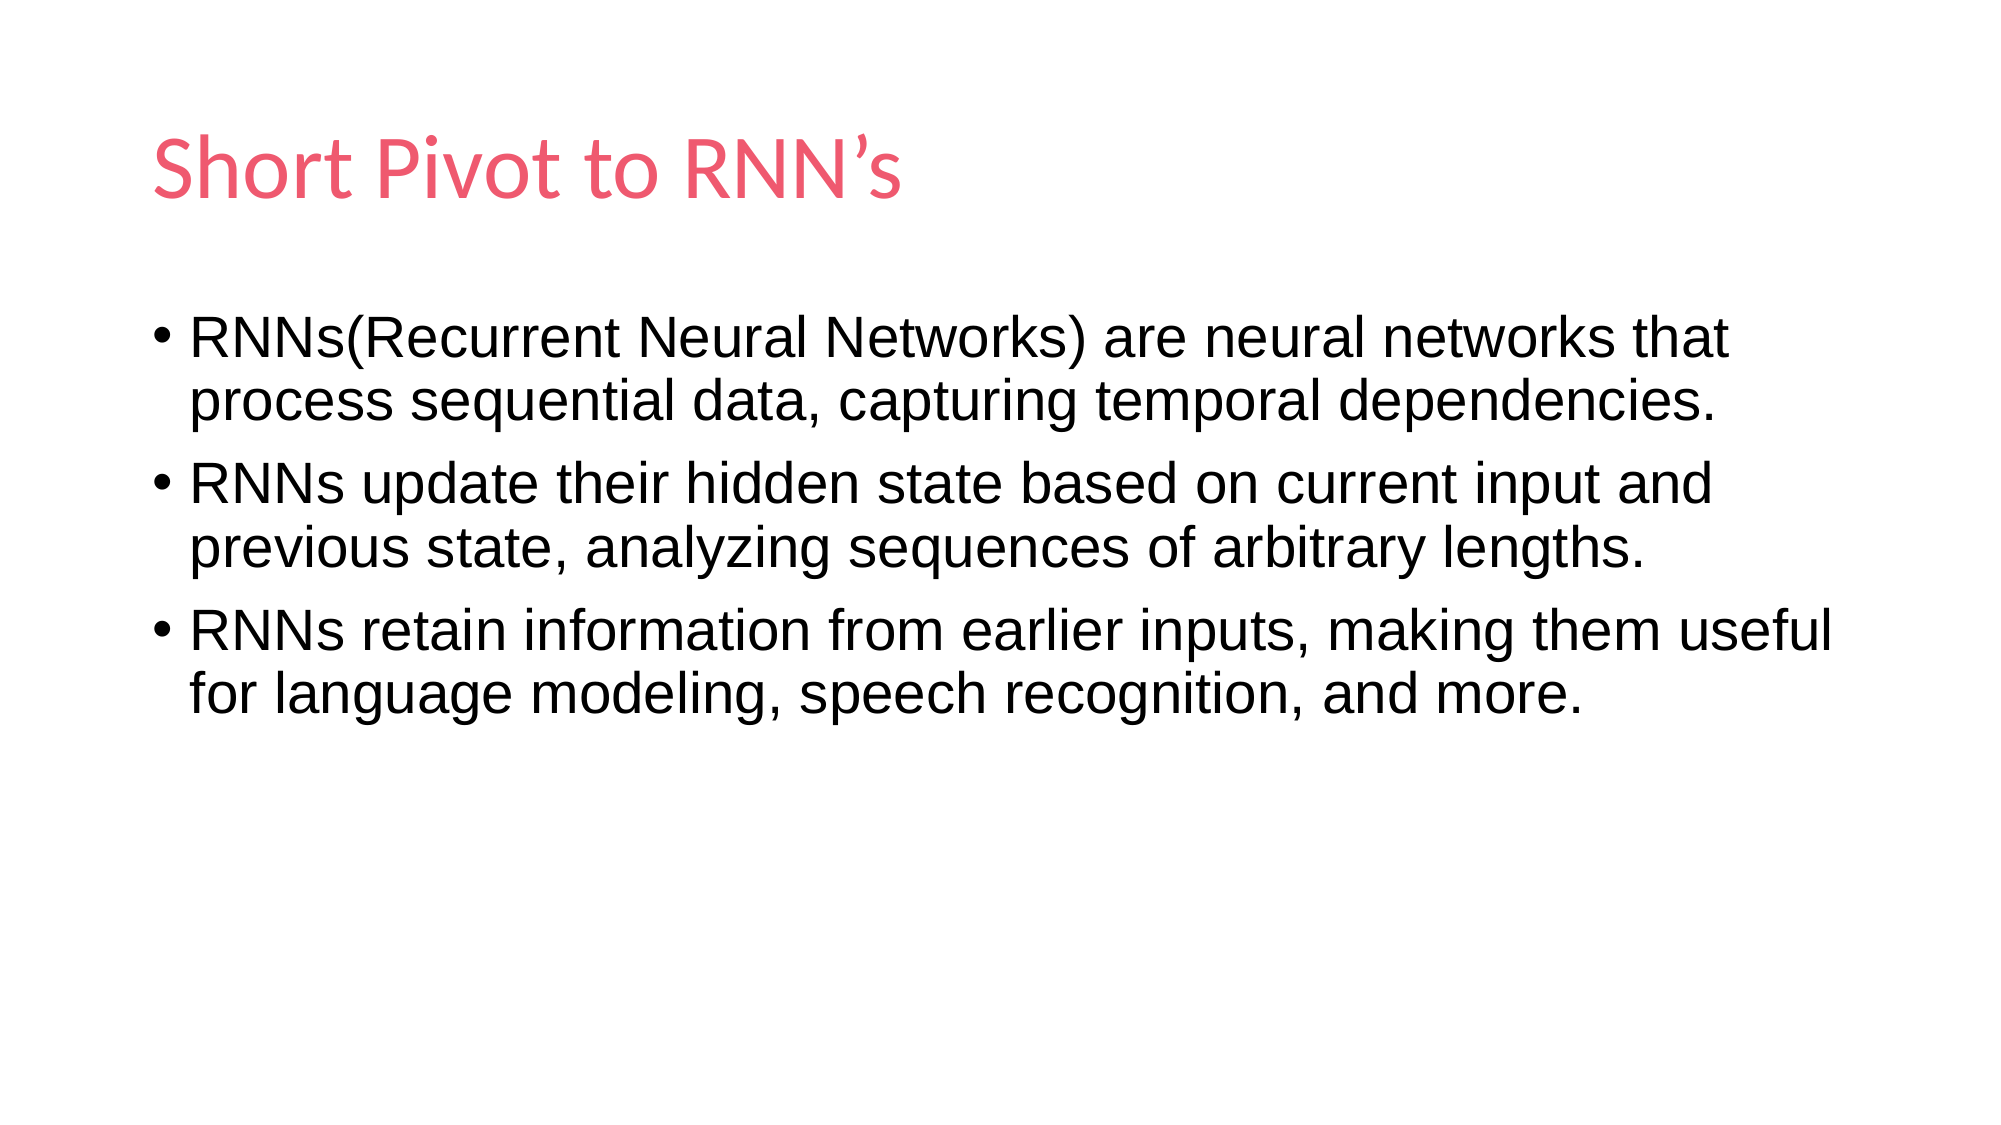

# Short Pivot to RNN’s
RNNs(Recurrent Neural Networks) are neural networks that process sequential data, capturing temporal dependencies.
RNNs update their hidden state based on current input and previous state, analyzing sequences of arbitrary lengths.
RNNs retain information from earlier inputs, making them useful for language modeling, speech recognition, and more.